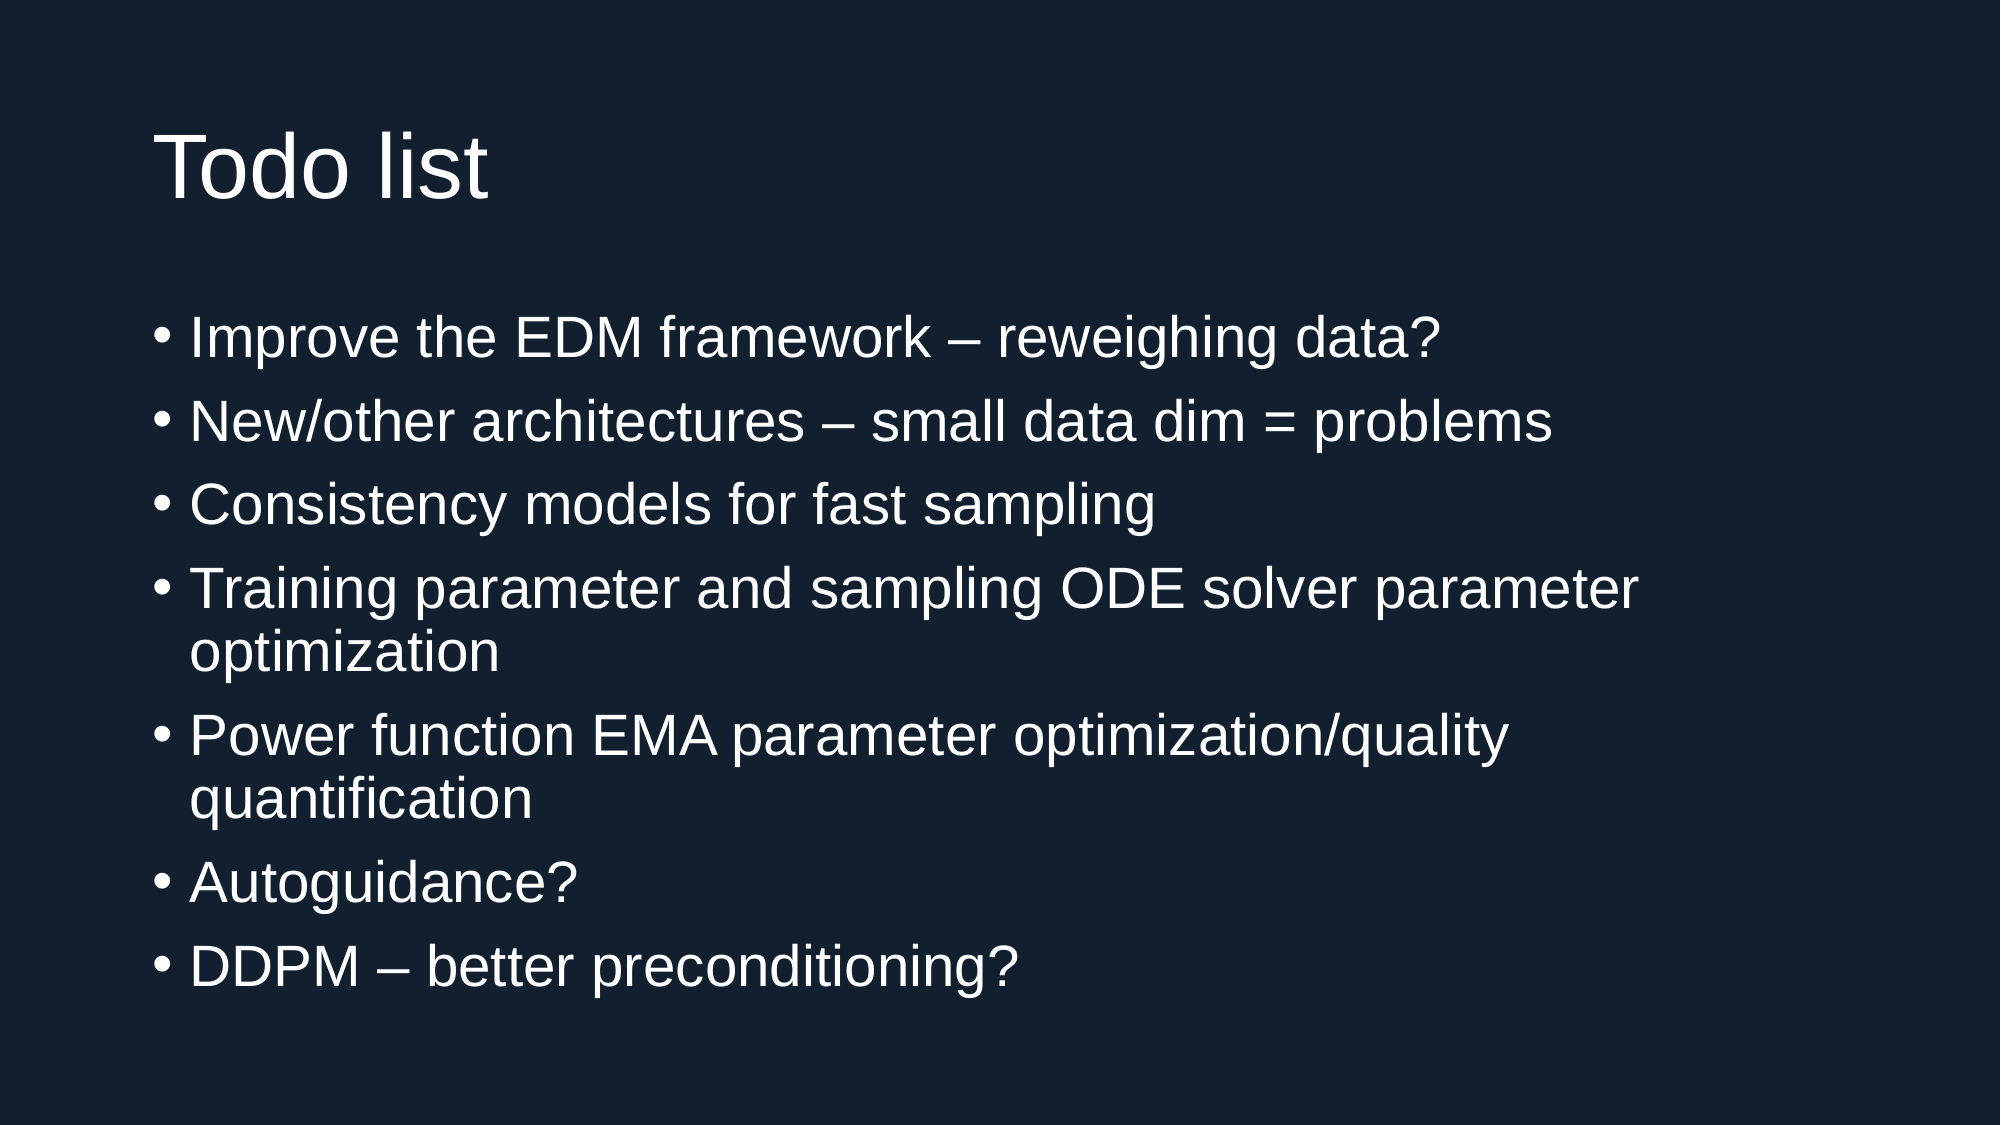

# Todo list
Improve the EDM framework – reweighing data?
New/other architectures – small data dim = problems
Consistency models for fast sampling
Training parameter and sampling ODE solver parameter optimization
Power function EMA parameter optimization/quality quantification
Autoguidance?
DDPM – better preconditioning?